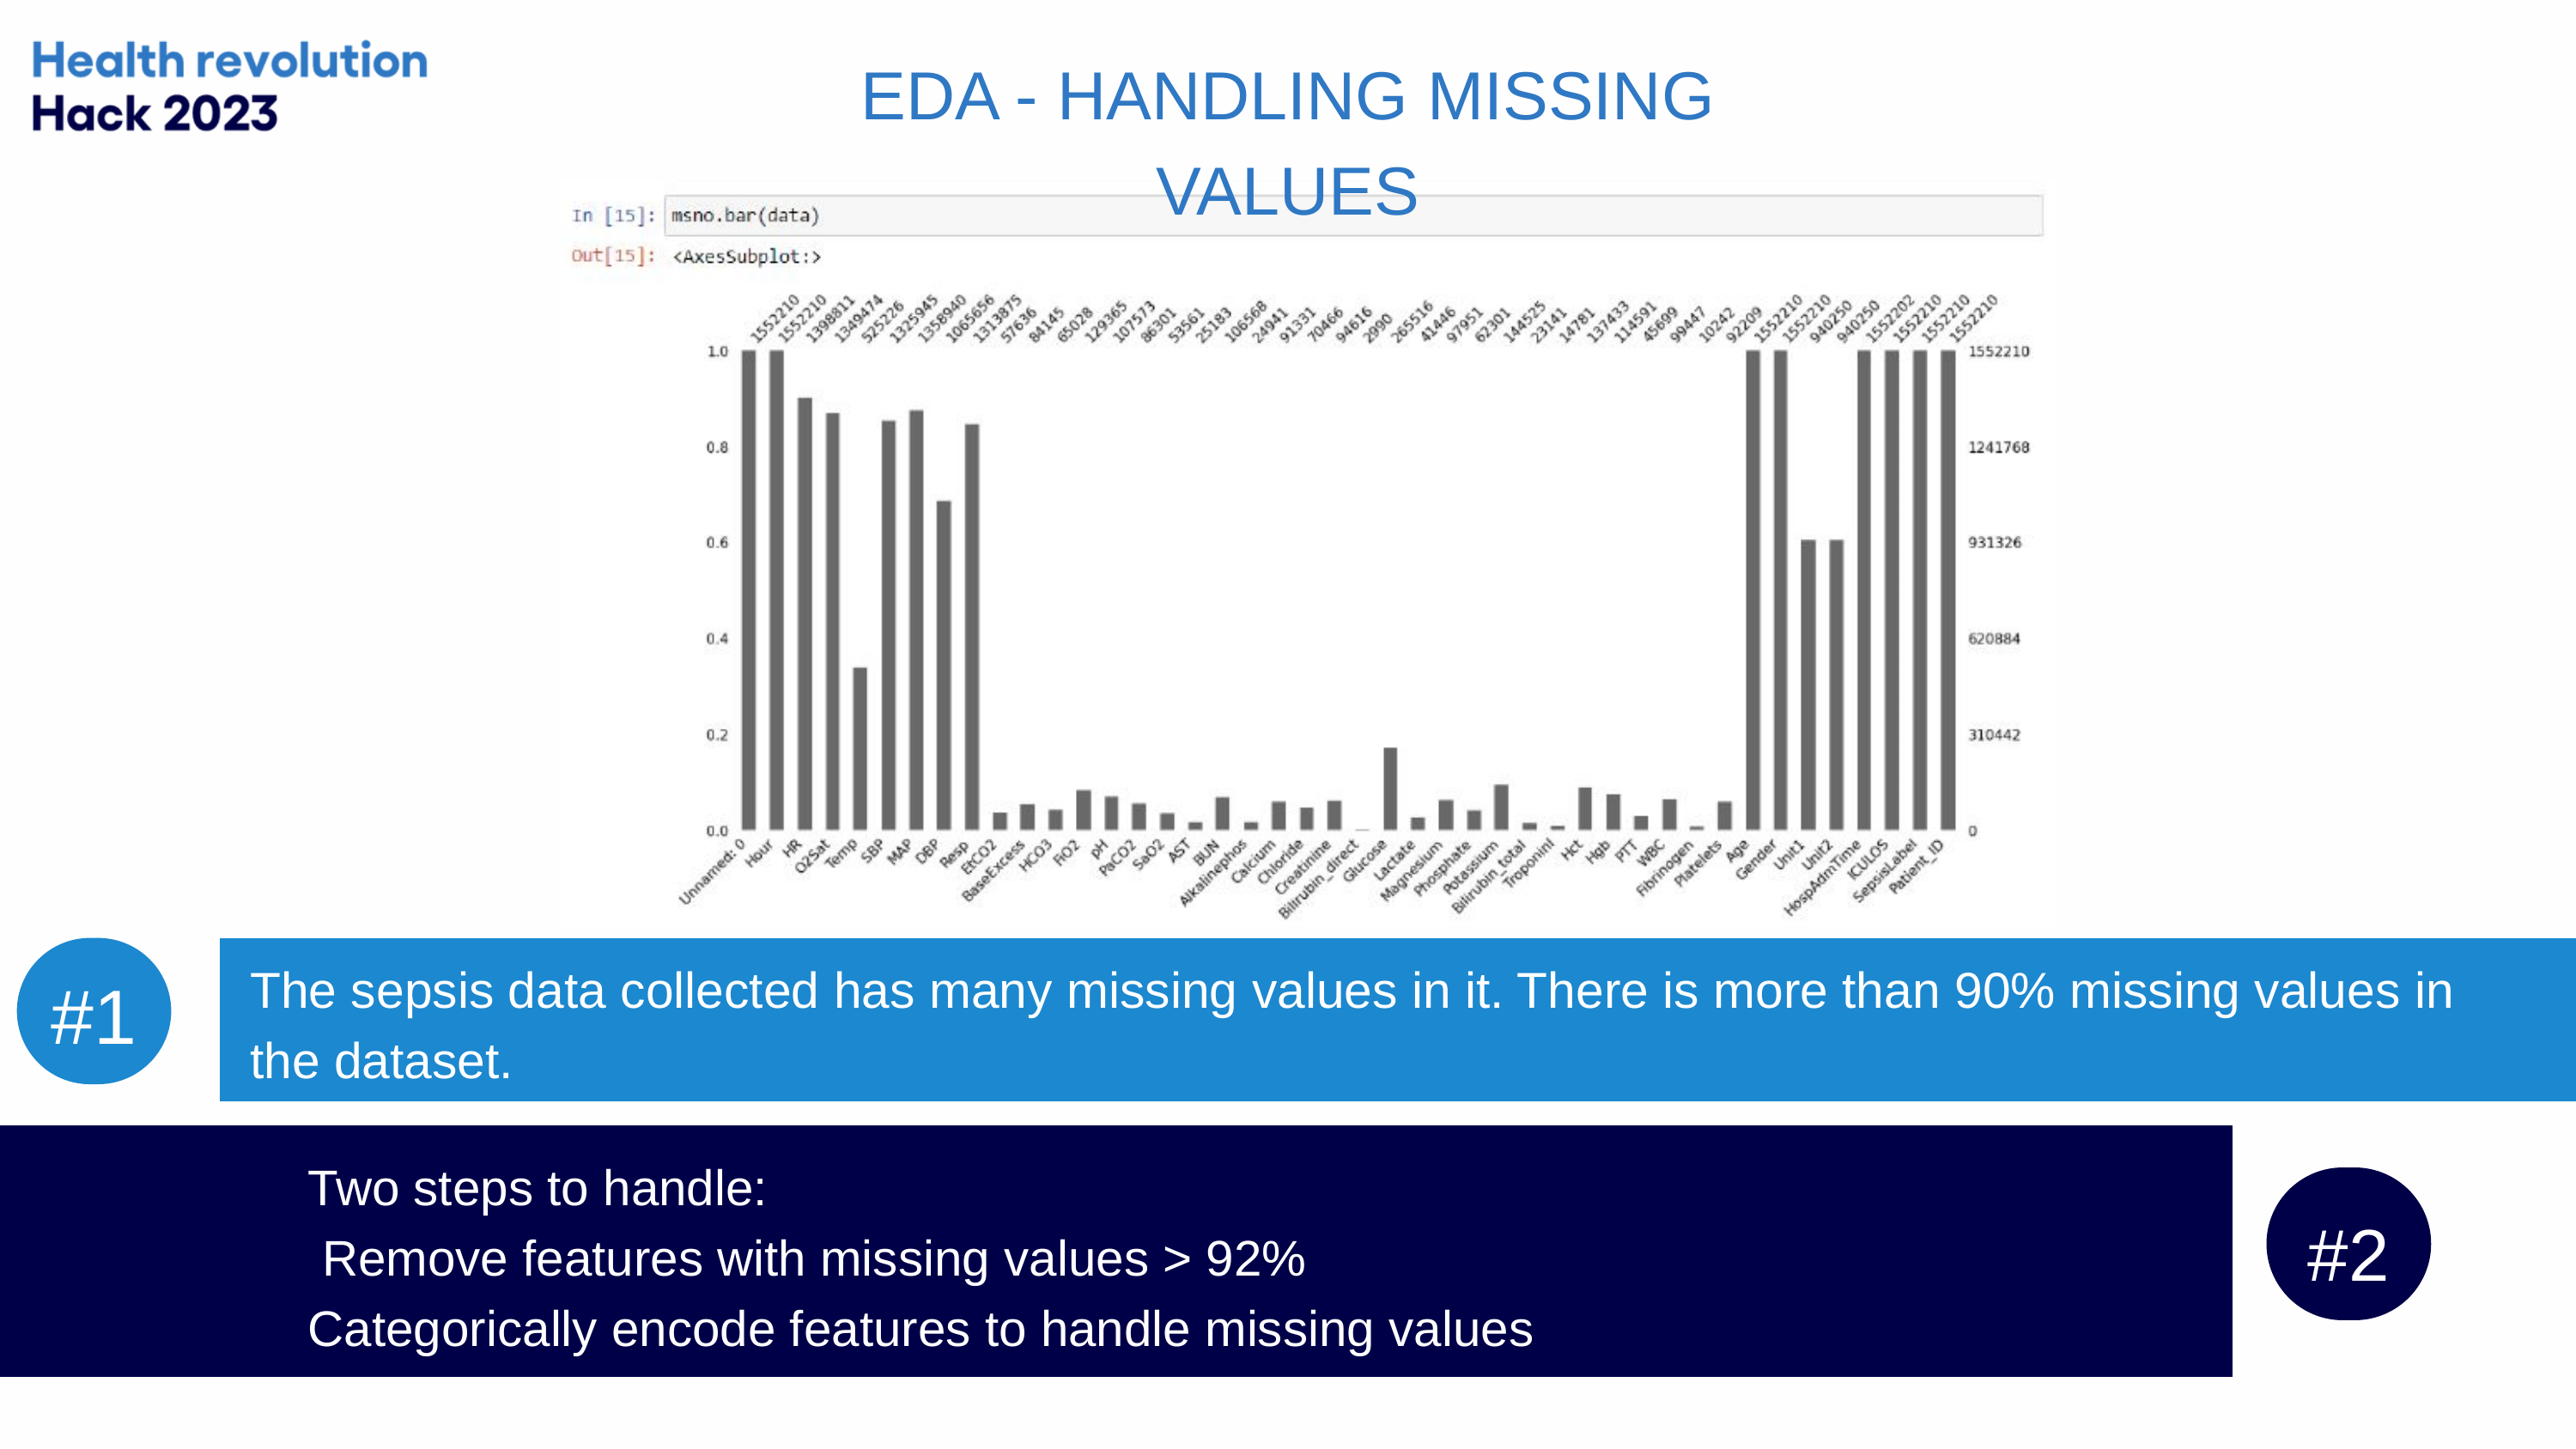

EDA - HANDLING MISSING VALUES

The sepsis data collected has many missing values in it. There is more than 90% missing values in the dataset.
#1

Two steps to handle:
 Remove features with missing values > 92%
Categorically encode features to handle missing values

#2